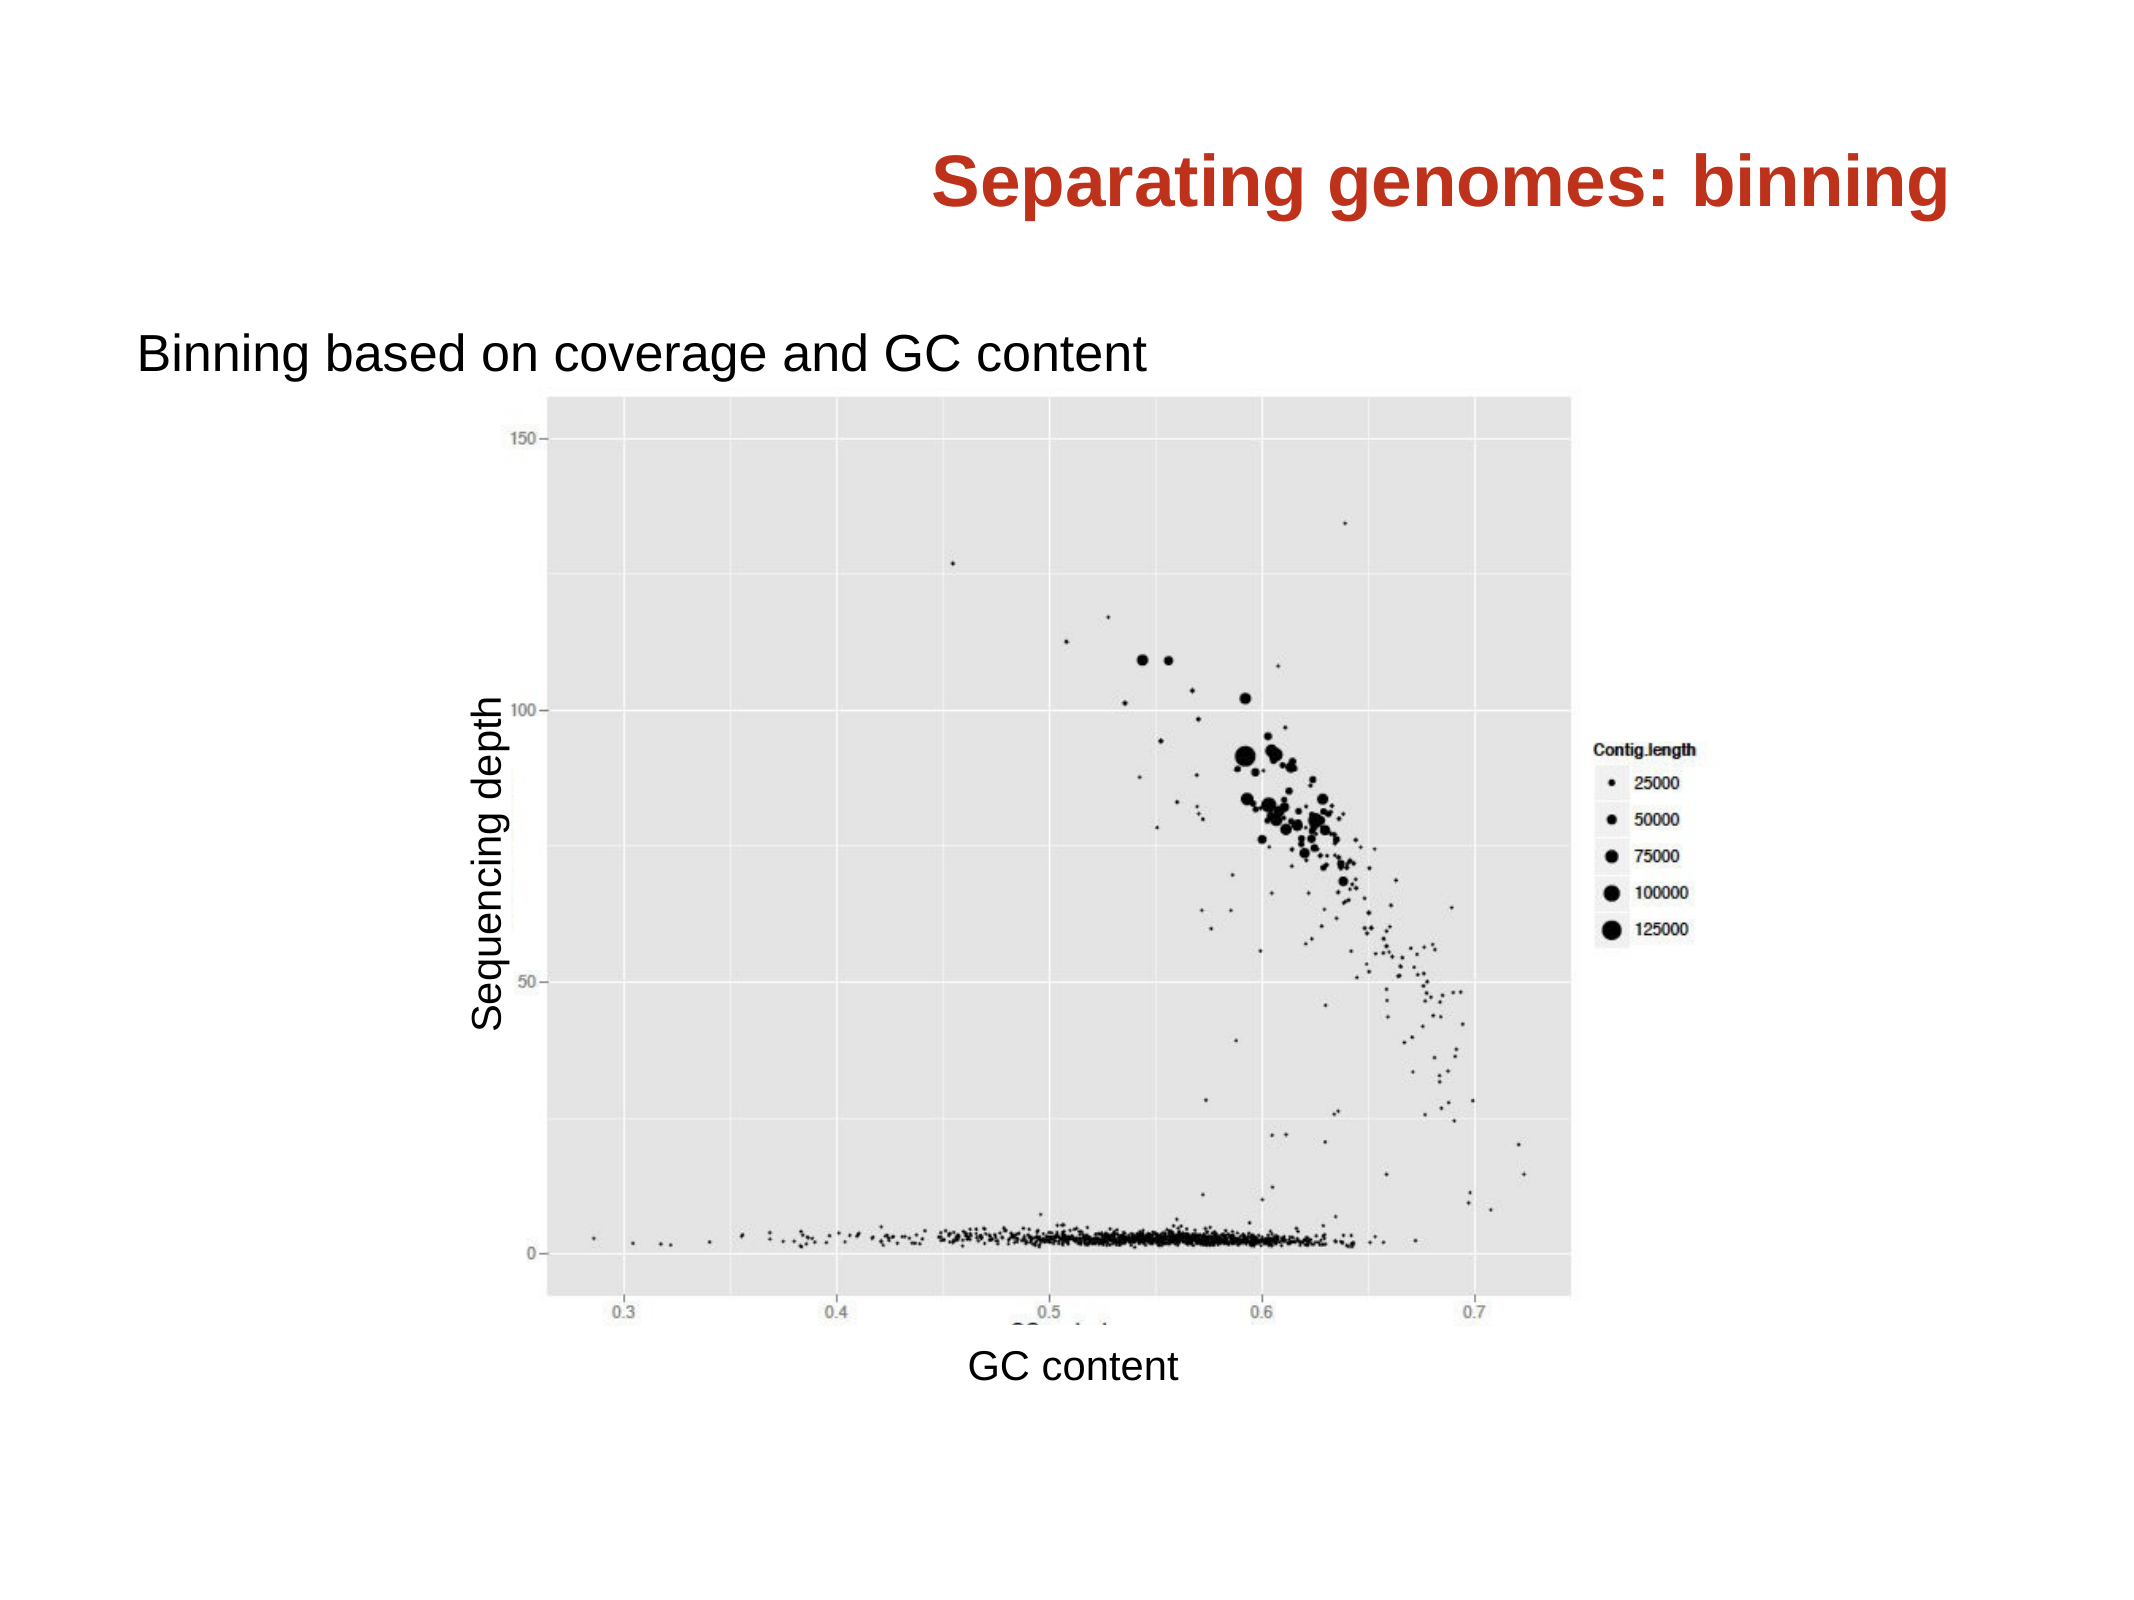

# Separating genomes: binning
Binning based on coverage and GC content

Sequencing depth

GC content